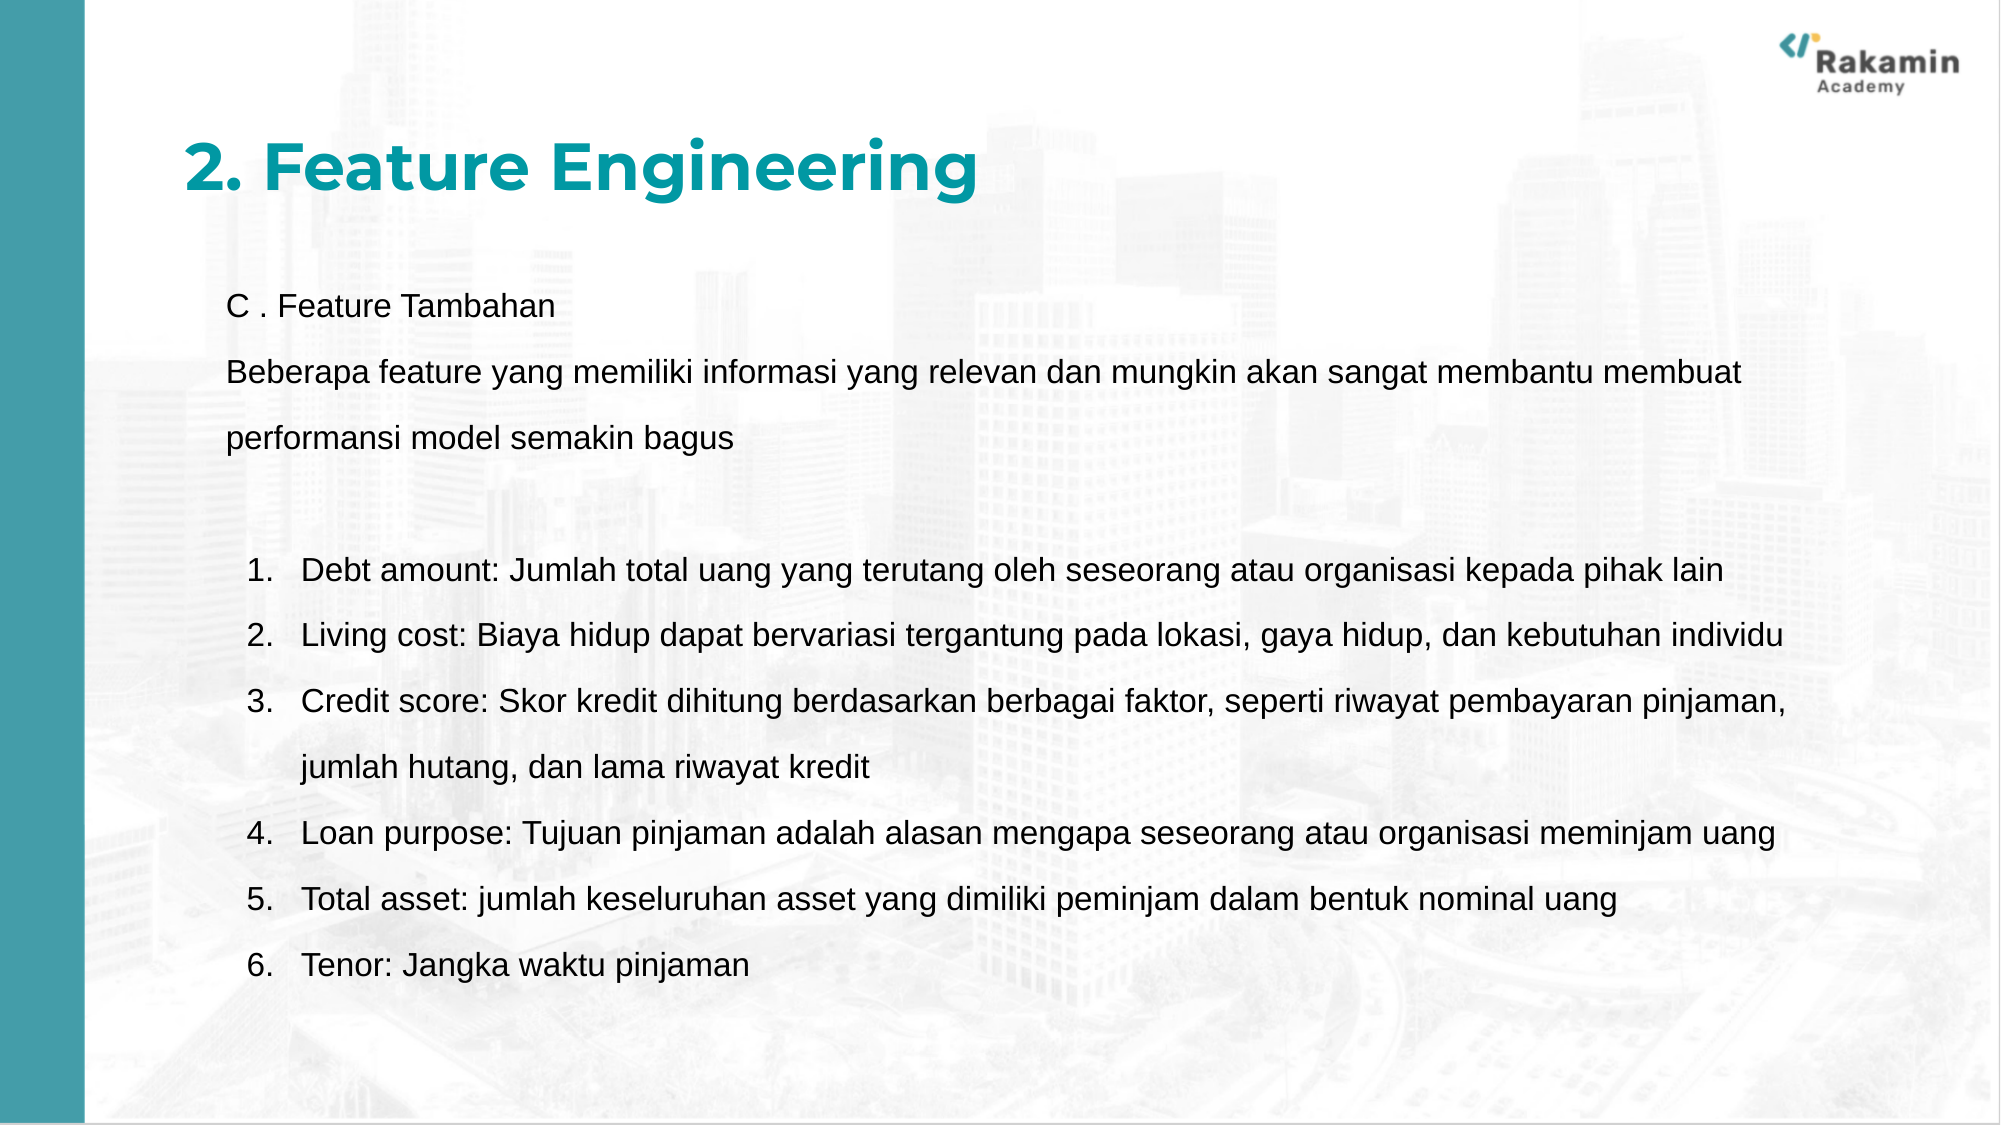

2. Feature Engineering
C . Feature Tambahan
Beberapa feature yang memiliki informasi yang relevan dan mungkin akan sangat membantu membuat performansi model semakin bagus

Debt amount: Jumlah total uang yang terutang oleh seseorang atau organisasi kepada pihak lain
Living cost: Biaya hidup dapat bervariasi tergantung pada lokasi, gaya hidup, dan kebutuhan individu
Credit score: Skor kredit dihitung berdasarkan berbagai faktor, seperti riwayat pembayaran pinjaman, jumlah hutang, dan lama riwayat kredit
Loan purpose: Tujuan pinjaman adalah alasan mengapa seseorang atau organisasi meminjam uang
Total asset: jumlah keseluruhan asset yang dimiliki peminjam dalam bentuk nominal uang
Tenor: Jangka waktu pinjaman